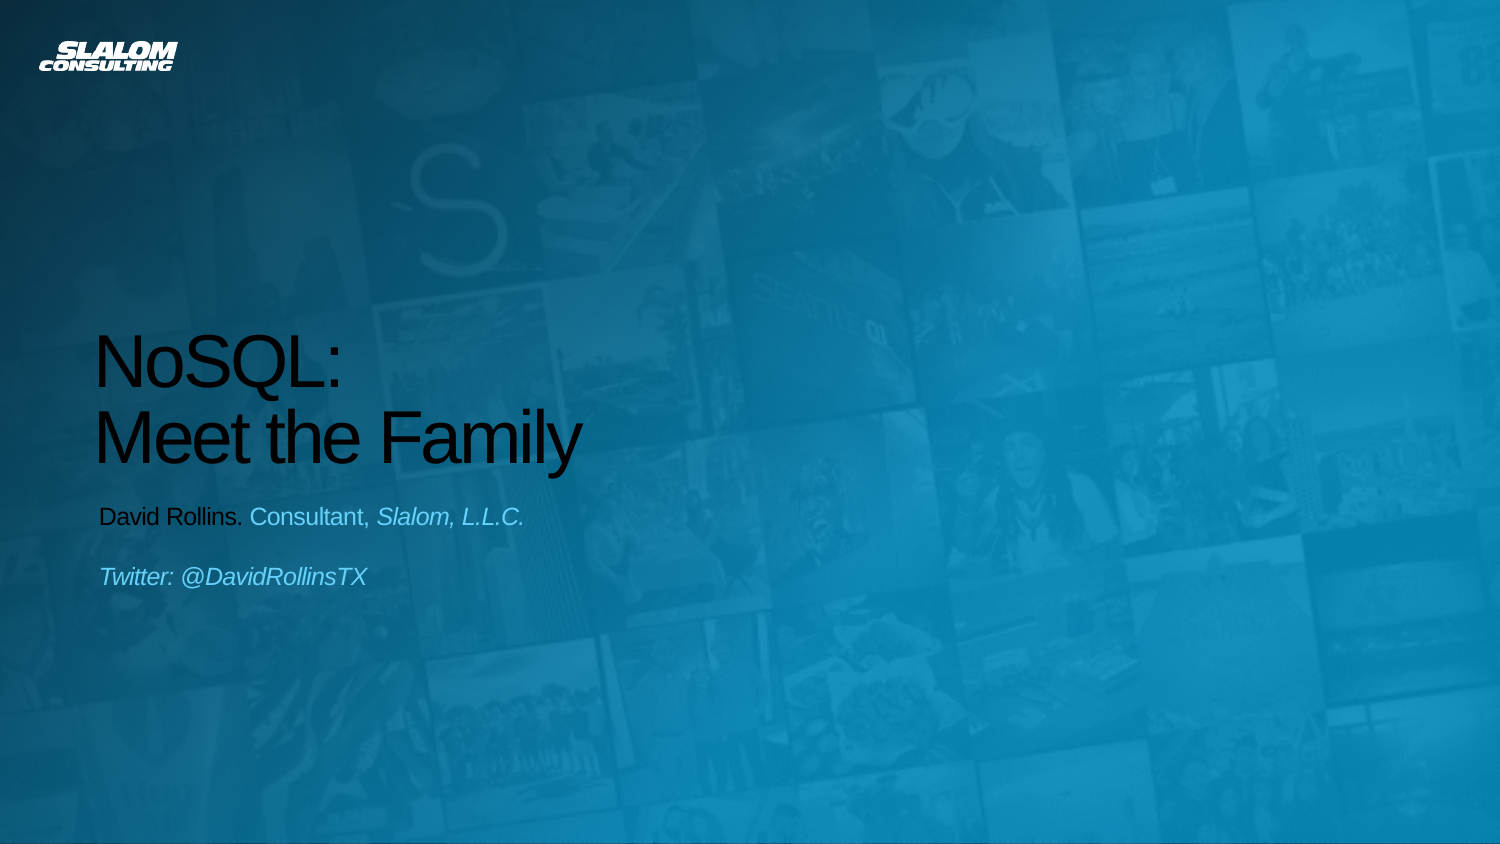

# NoSQL: Meet the Family
David Rollins. Consultant, Slalom, L.L.C.

Twitter: @DavidRollinsTX